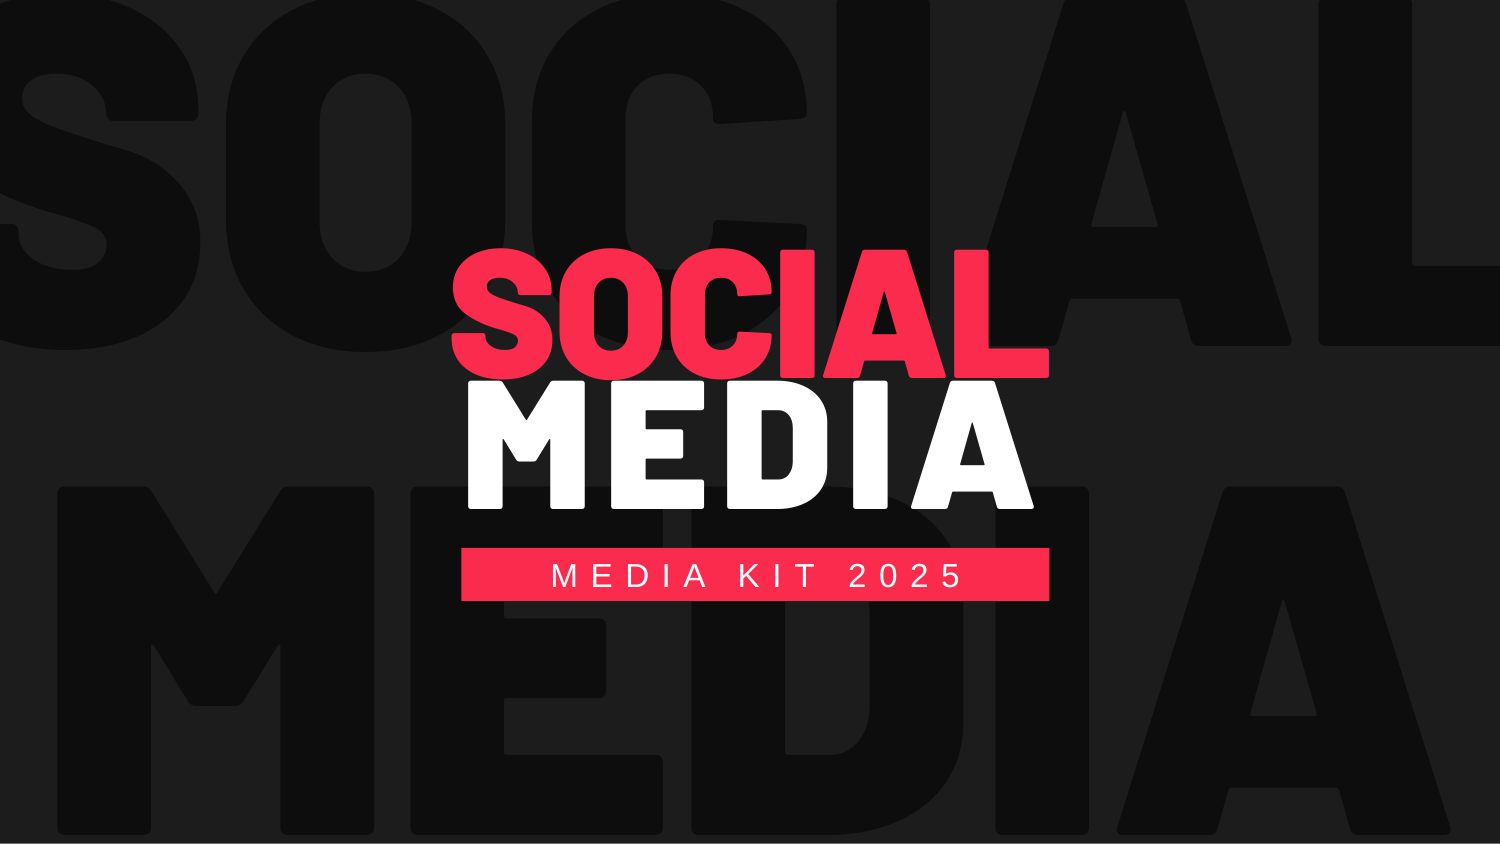

SOCIAL
SOCIAL
MEDIA
MEDIA
MEDIA KIT 2025